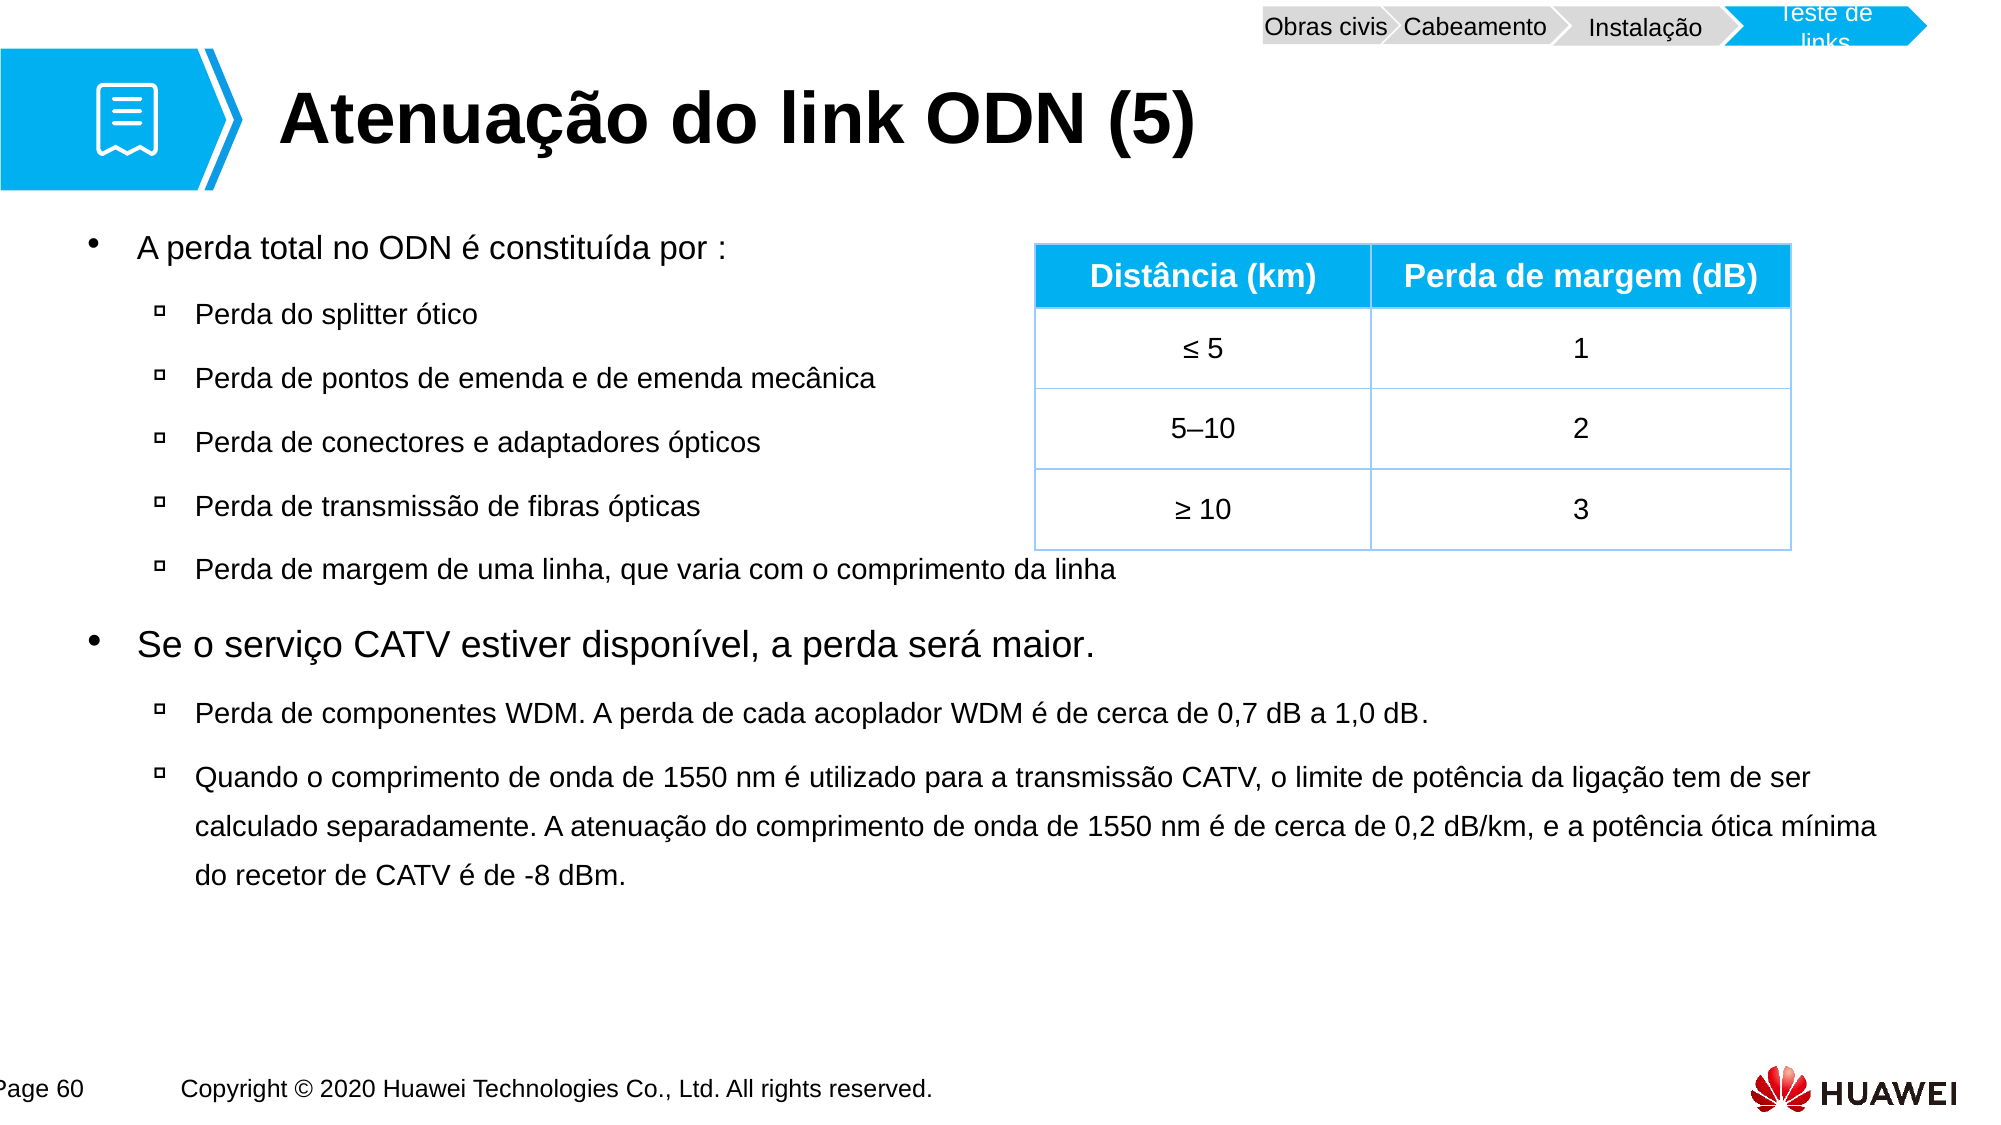

Obras civis
Cabeamento
Instalação
Teste de links
# Atenuação do link ODN (5)
A perda total no ODN é constituída por :
Perda do splitter ótico
Perda de pontos de emenda e de emenda mecânica
Perda de conectores e adaptadores ópticos
Perda de transmissão de fibras ópticas
Perda de margem de uma linha, que varia com o comprimento da linha
Se o serviço CATV estiver disponível, a perda será maior.
Perda de componentes WDM. A perda de cada acoplador WDM é de cerca de 0,7 dB a 1,0 dB.
Quando o comprimento de onda de 1550 nm é utilizado para a transmissão CATV, o limite de potência da ligação tem de ser calculado separadamente. A atenuação do comprimento de onda de 1550 nm é de cerca de 0,2 dB/km, e a potência ótica mínima do recetor de CATV é de -8 dBm.
| Distância (km) | Perda de margem (dB) |
| --- | --- |
| ≤ 5 | 1 |
| 5–10 | 2 |
| ≥ 10 | 3 |